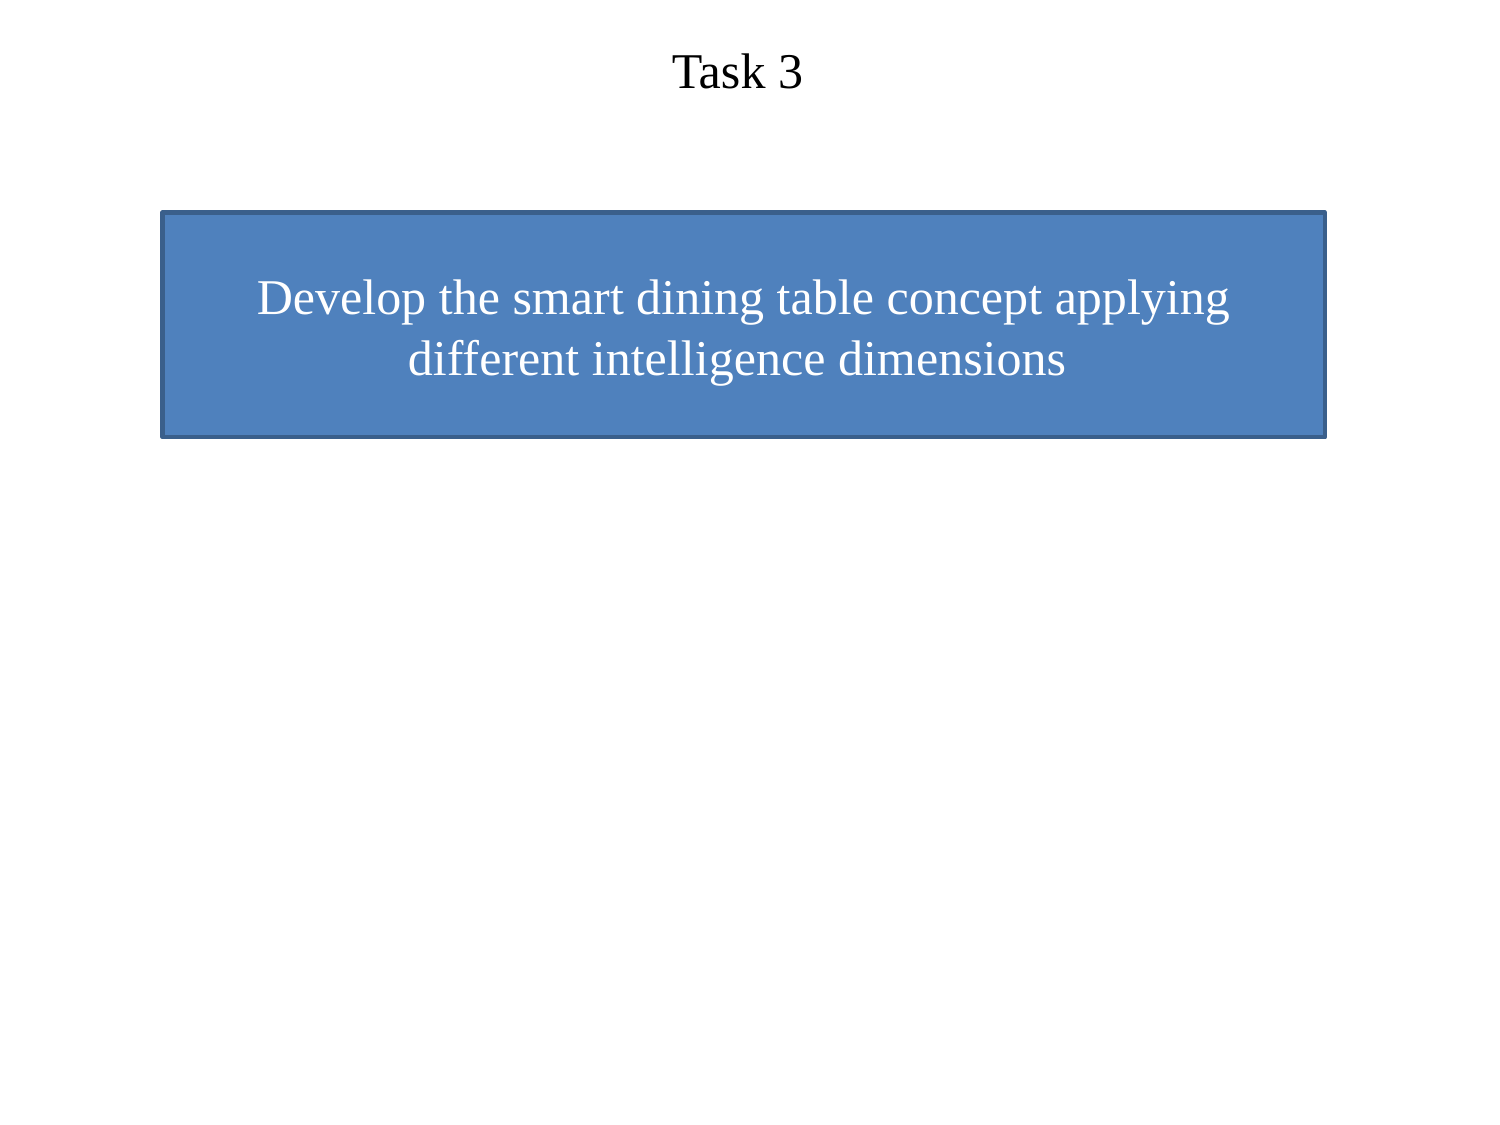

Task 3
Develop the smart dining table concept applying different intelligence dimensions